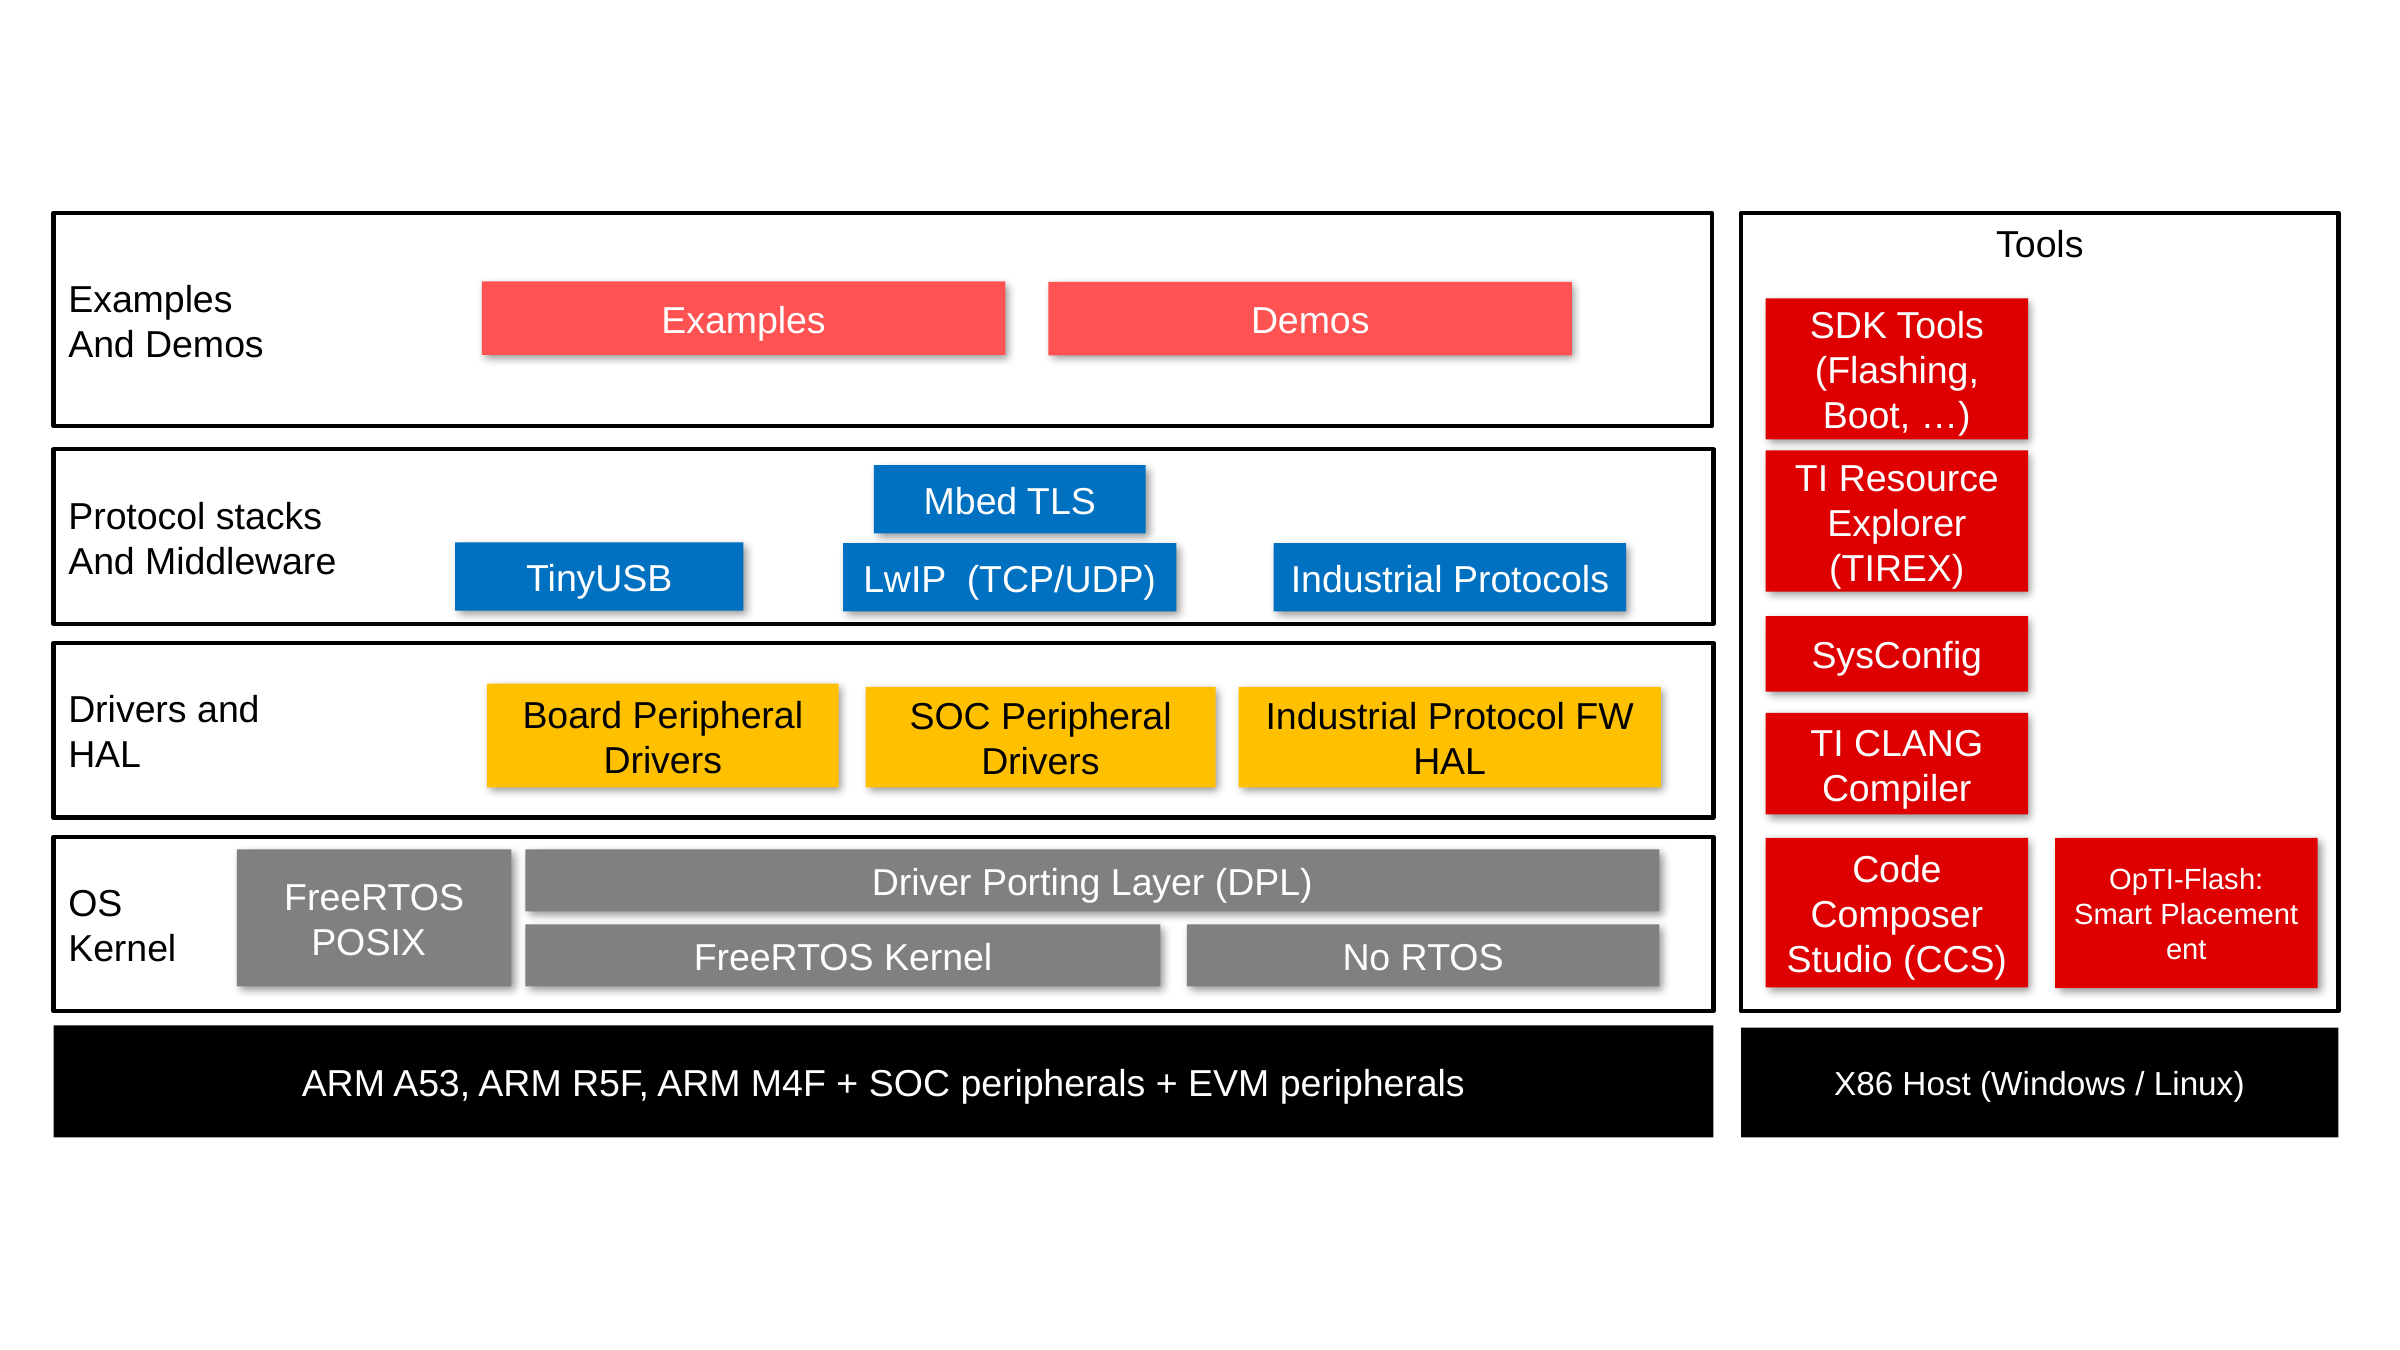

Examples
And Demos
Tools
Examples
Demos
SDK Tools (Flashing, Boot, …)
Protocol stacks
And Middleware
TI Resource Explorer (TIREX)
Mbed TLS
TinyUSB
LwIP  (TCP/UDP)
Industrial Protocols
SysConfig
Drivers and
HAL
Board Peripheral Drivers
SOC Peripheral Drivers
Industrial Protocol FW HAL
TI CLANG Compiler
OS
Kernel
Code Composer Studio (CCS)
OpTI-Flash: Smart Placement
ent
FreeRTOS POSIX
Driver Porting Layer (DPL)
FreeRTOS Kernel
No RTOS
ARM A53, ARM R5F, ARM M4F + SOC peripherals + EVM peripherals
X86 Host (Windows / Linux)